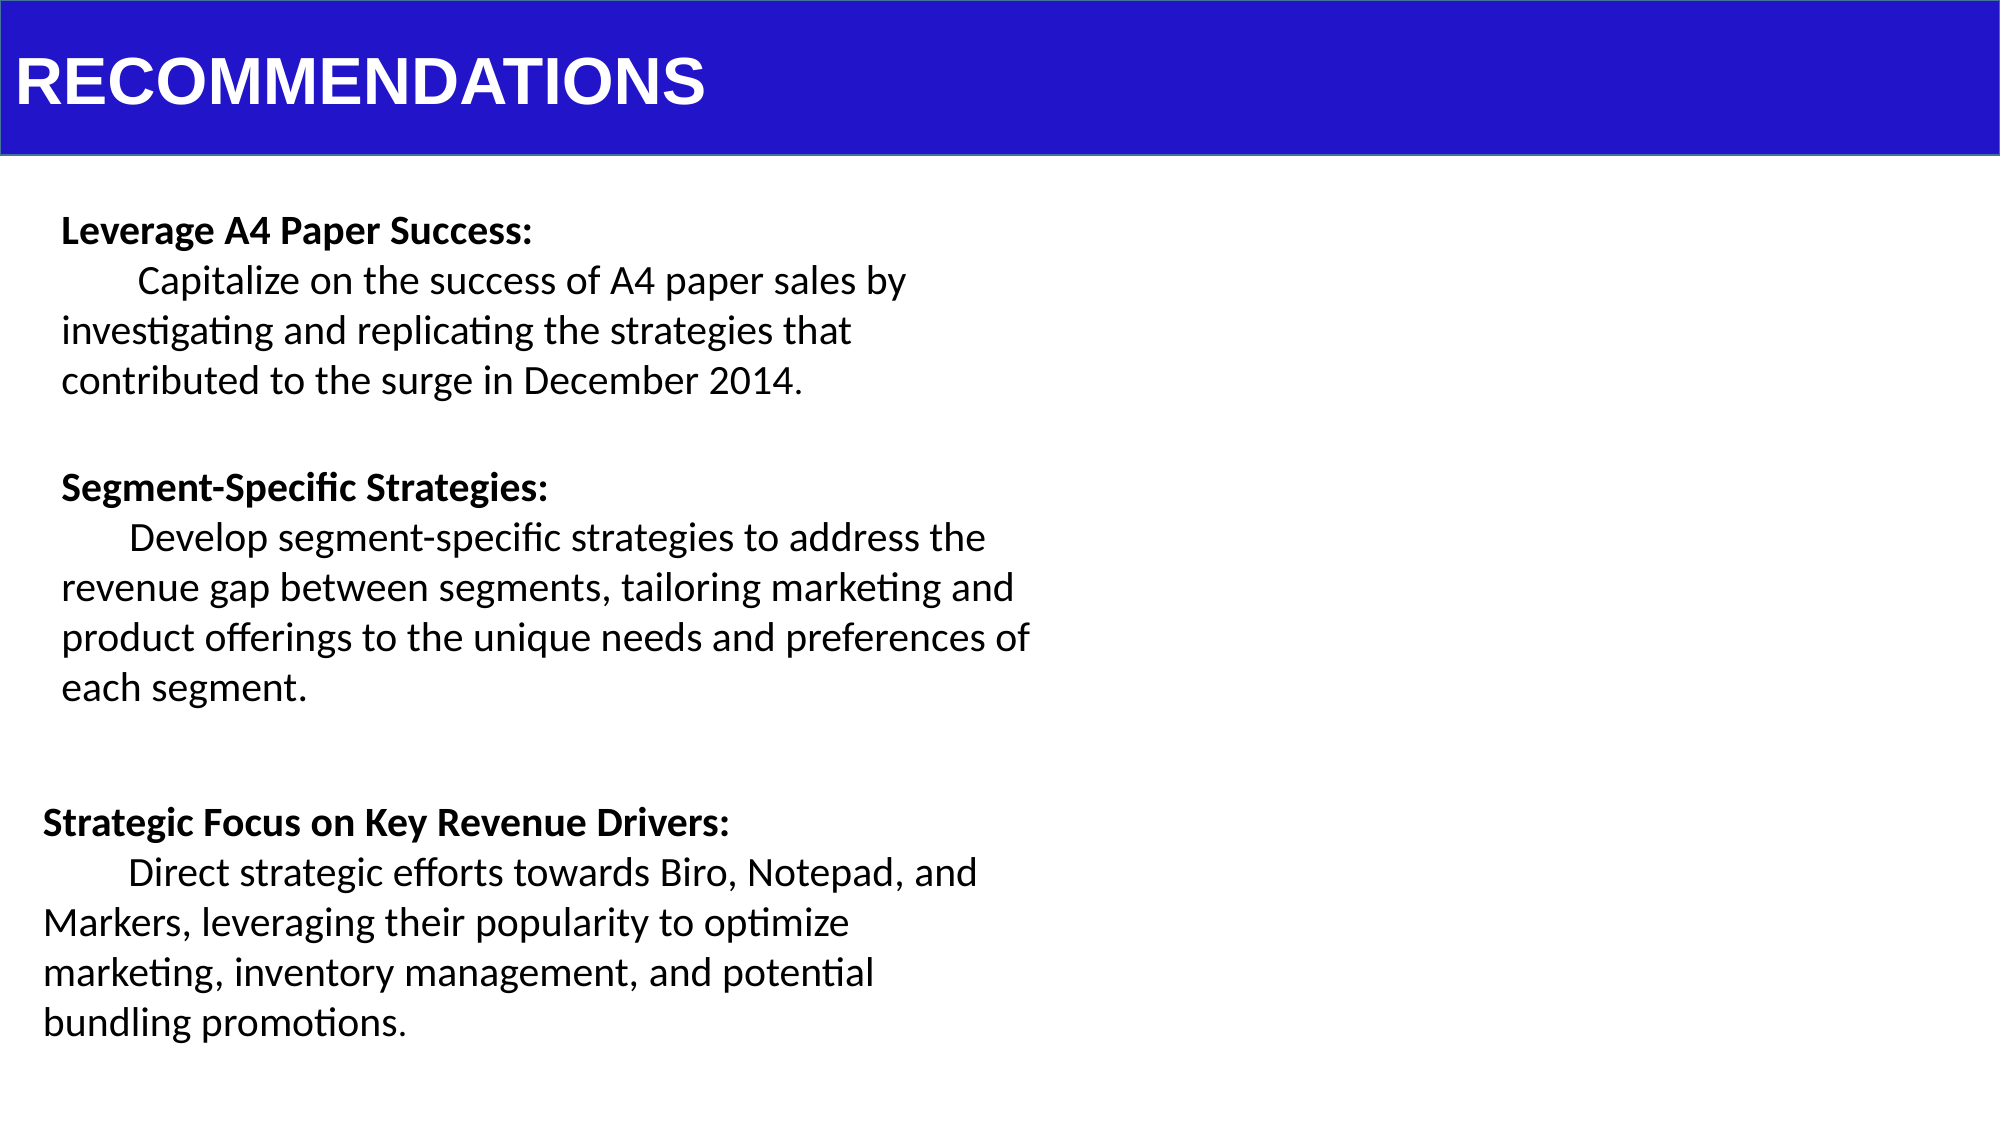

RECOMMENDATIONS
Leverage A4 Paper Success:
         Capitalize on the success of A4 paper sales by investigating and replicating the strategies that contributed to the surge in December 2014.
Segment-Specific Strategies:
        Develop segment-specific strategies to address the revenue gap between segments, tailoring marketing and product offerings to the unique needs and preferences of each segment.
Strategic Focus on Key Revenue Drivers:
         Direct strategic efforts towards Biro, Notepad, and Markers, leveraging their popularity to optimize marketing, inventory management, and potential bundling promotions.